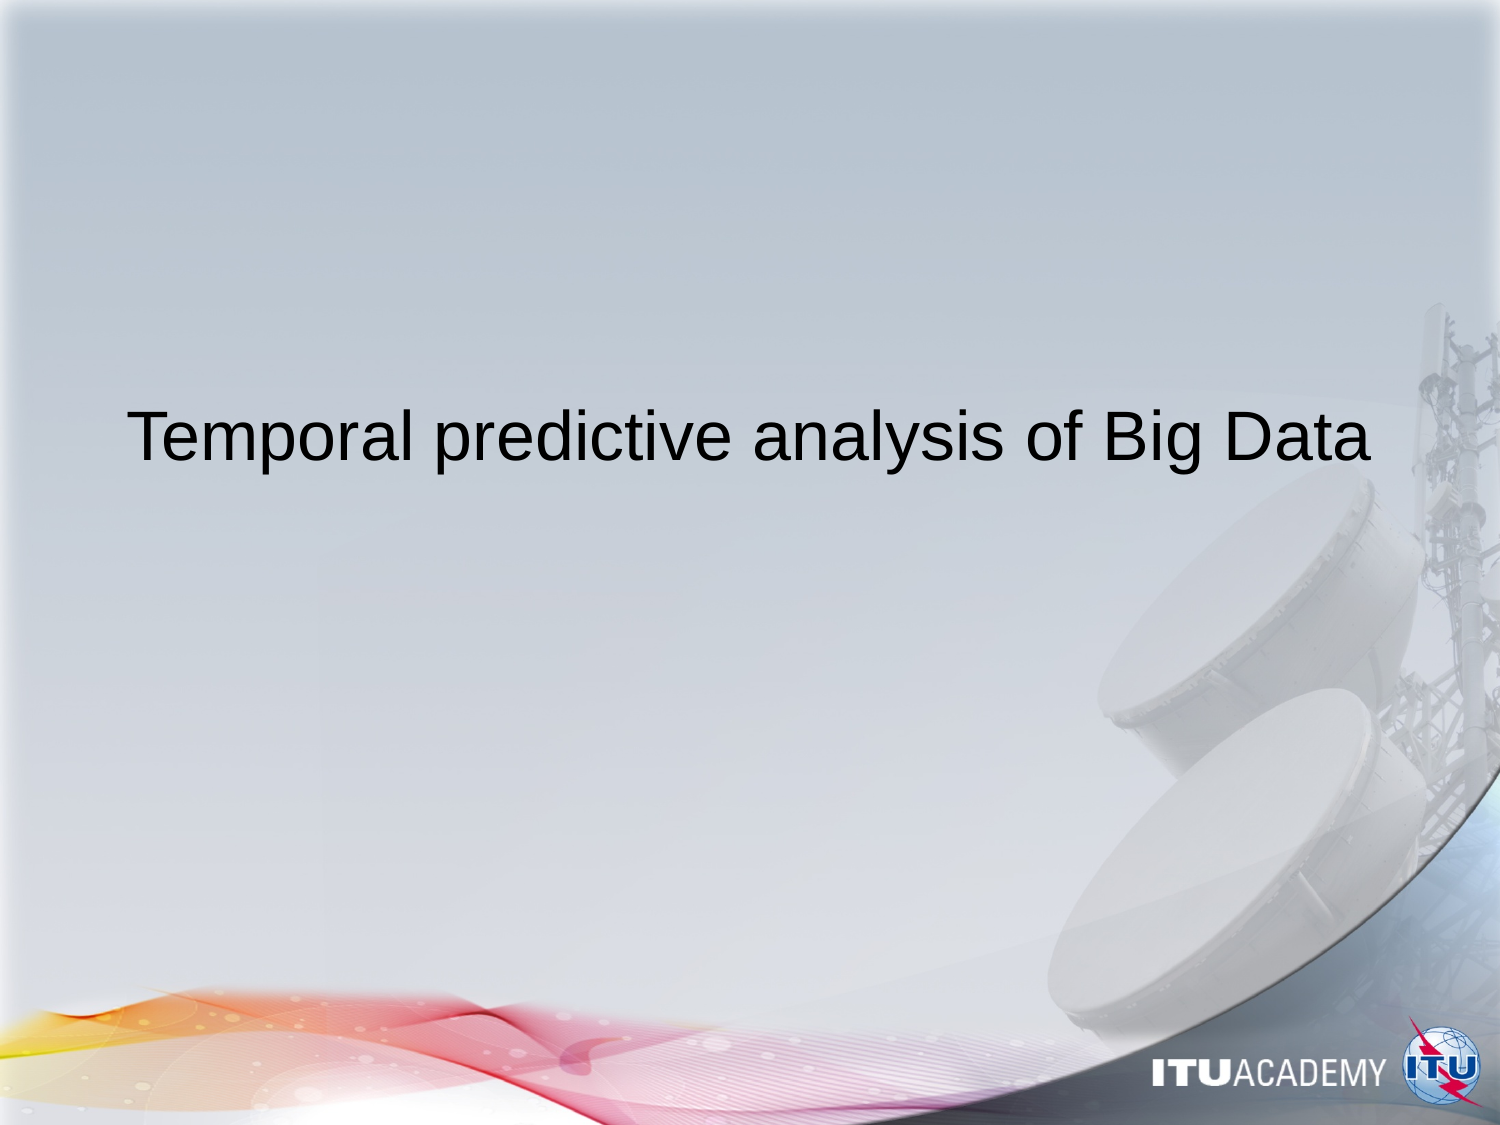

# Temporal predictive analysis of Big Data